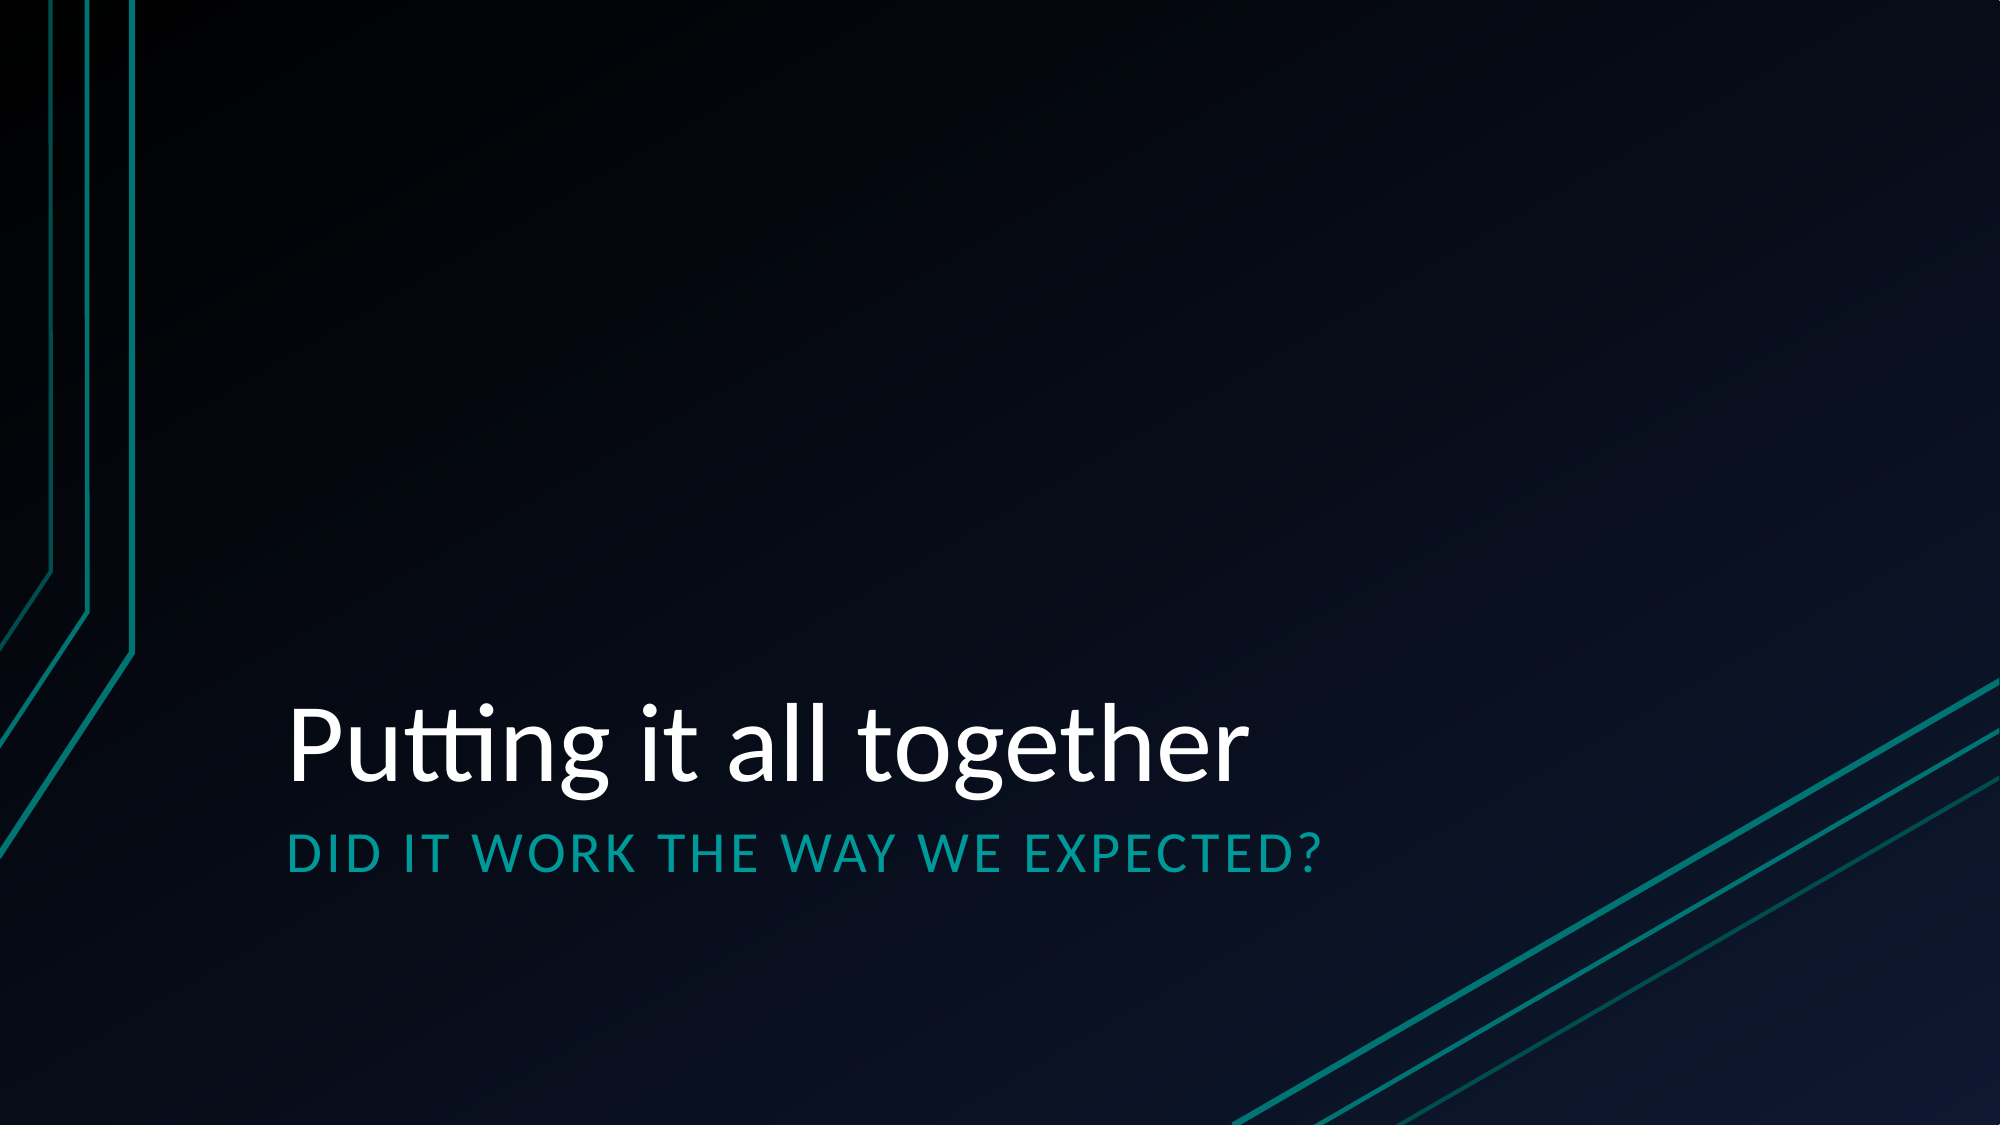

# Putting it all together
Did it work the way we expected?